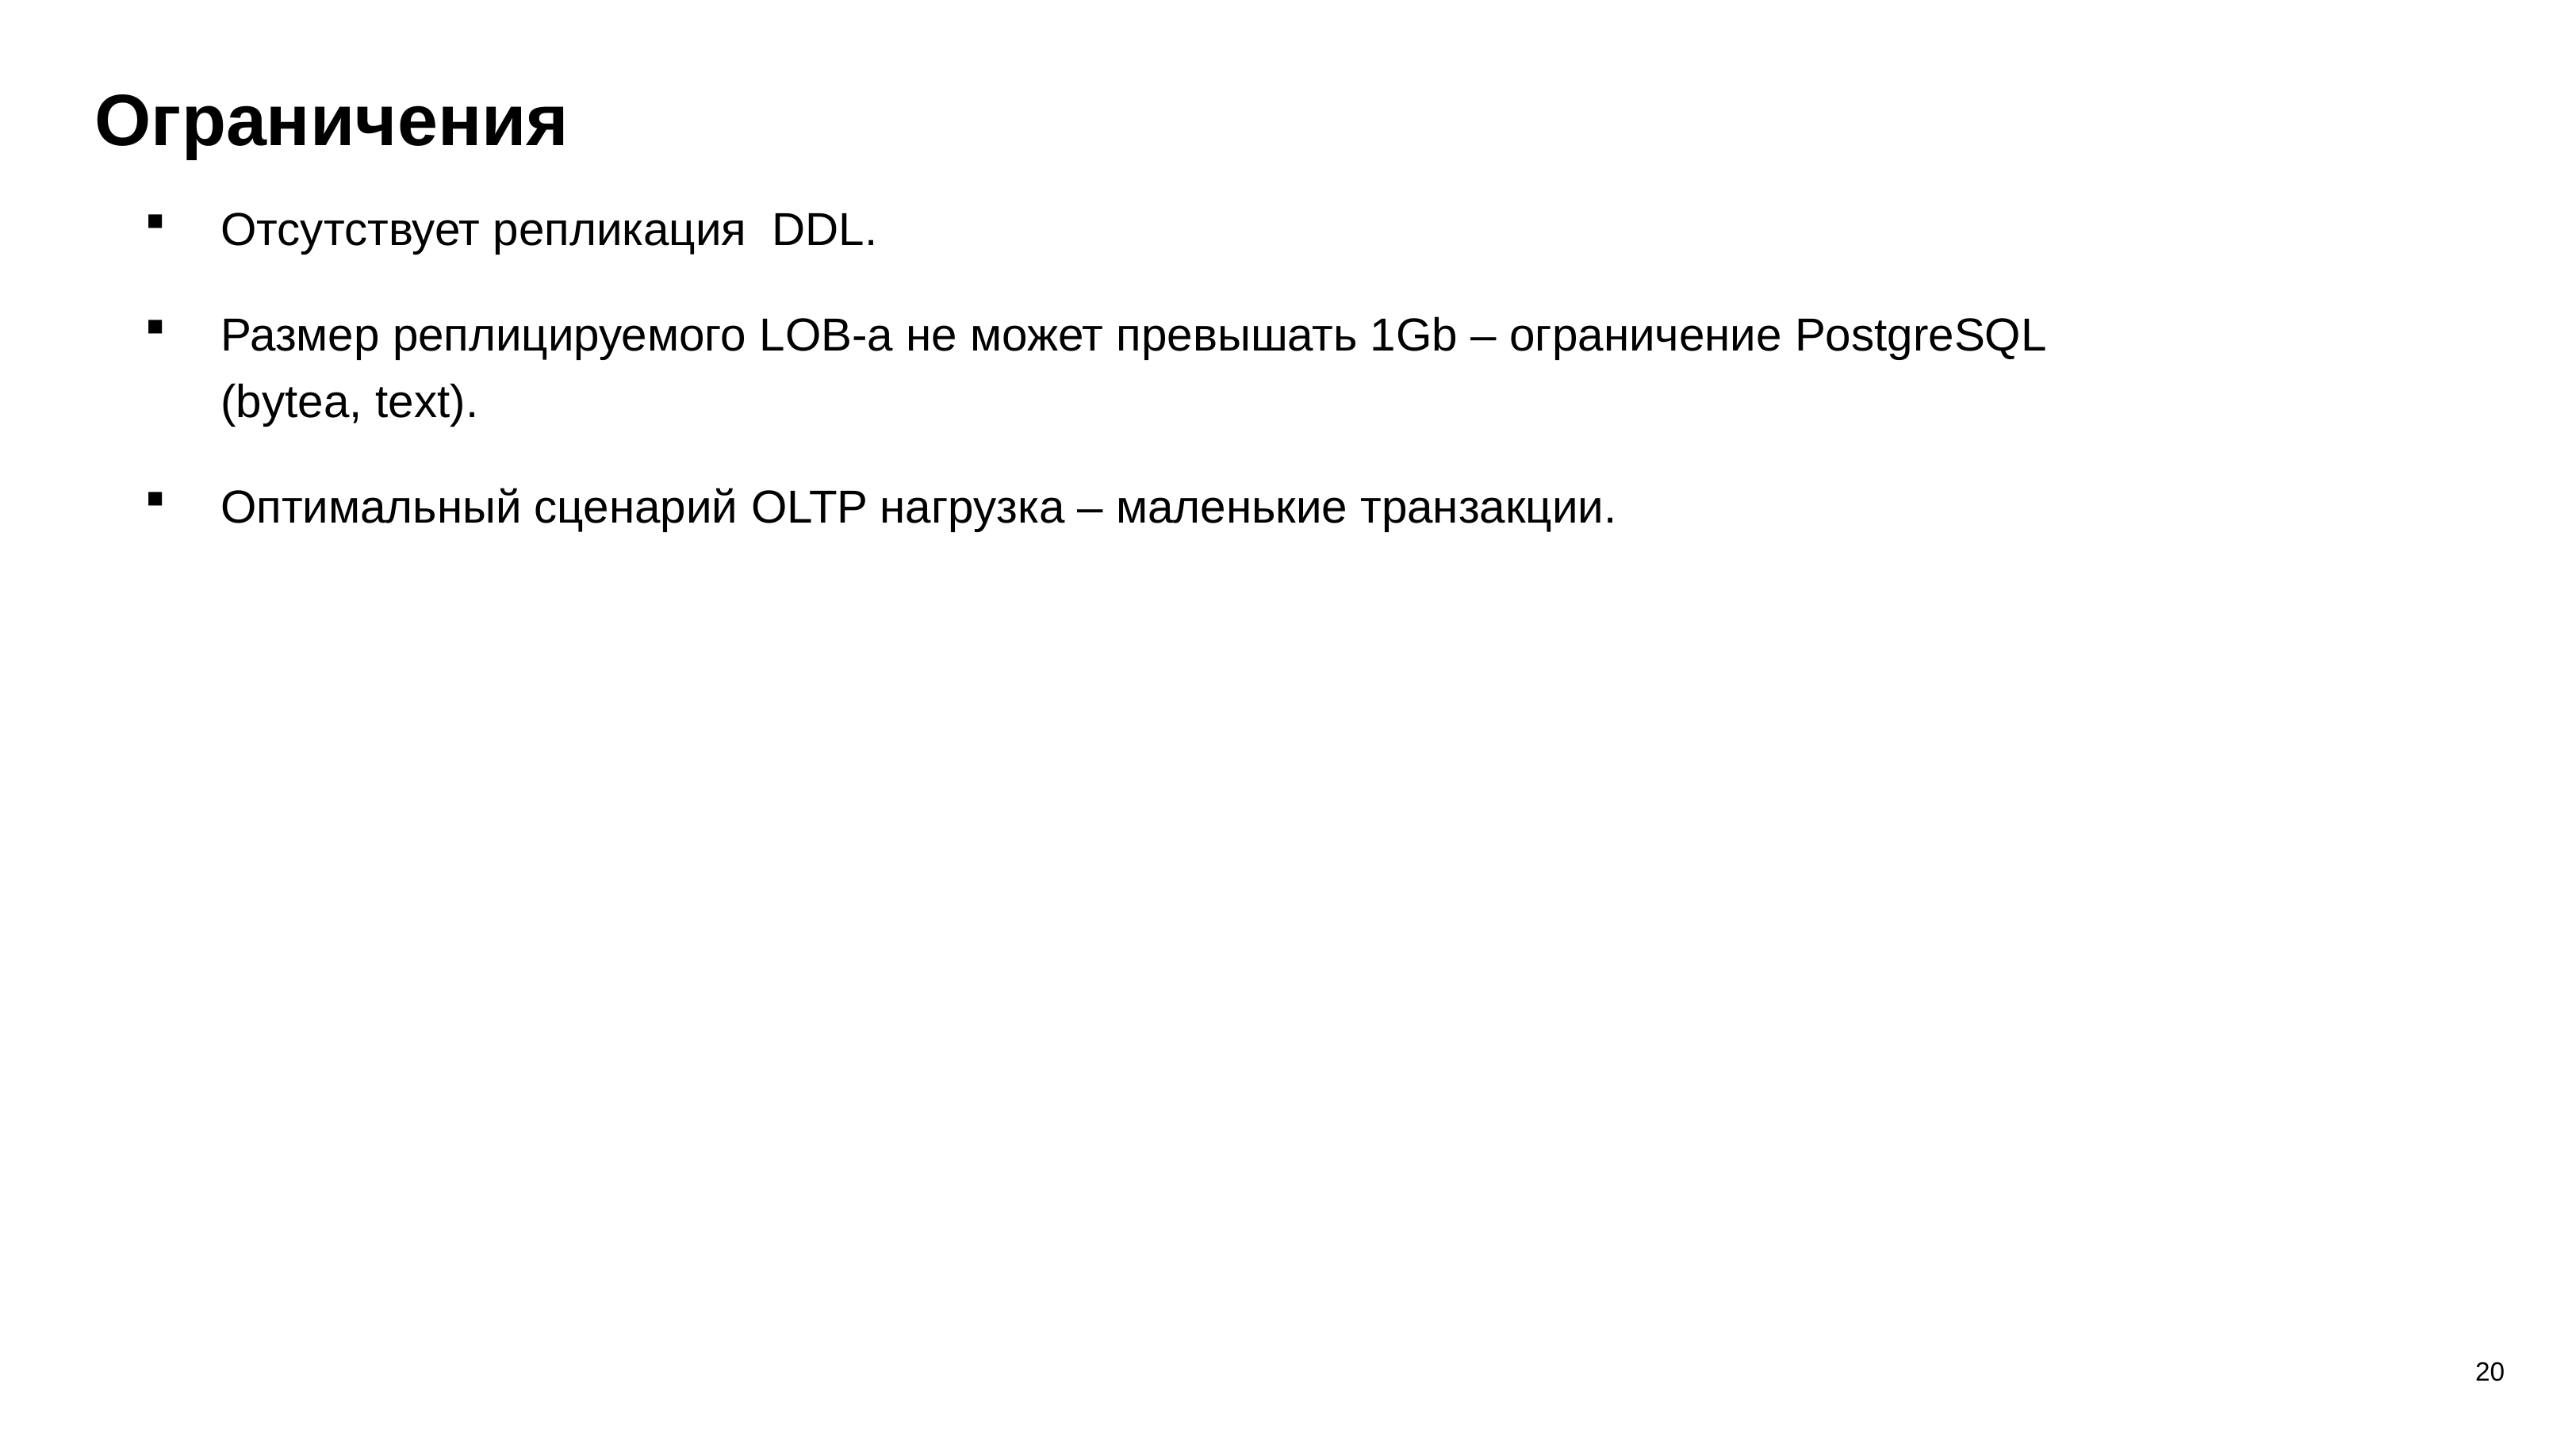

Ограничения
Отсутствует репликация  DDL.
Размер реплицируемого LOB-a не может превышать 1Gb – ограничение PostgreSQL (bytea, text).
Оптимальный сценарий OLTP нагрузка – маленькие транзакции.
20